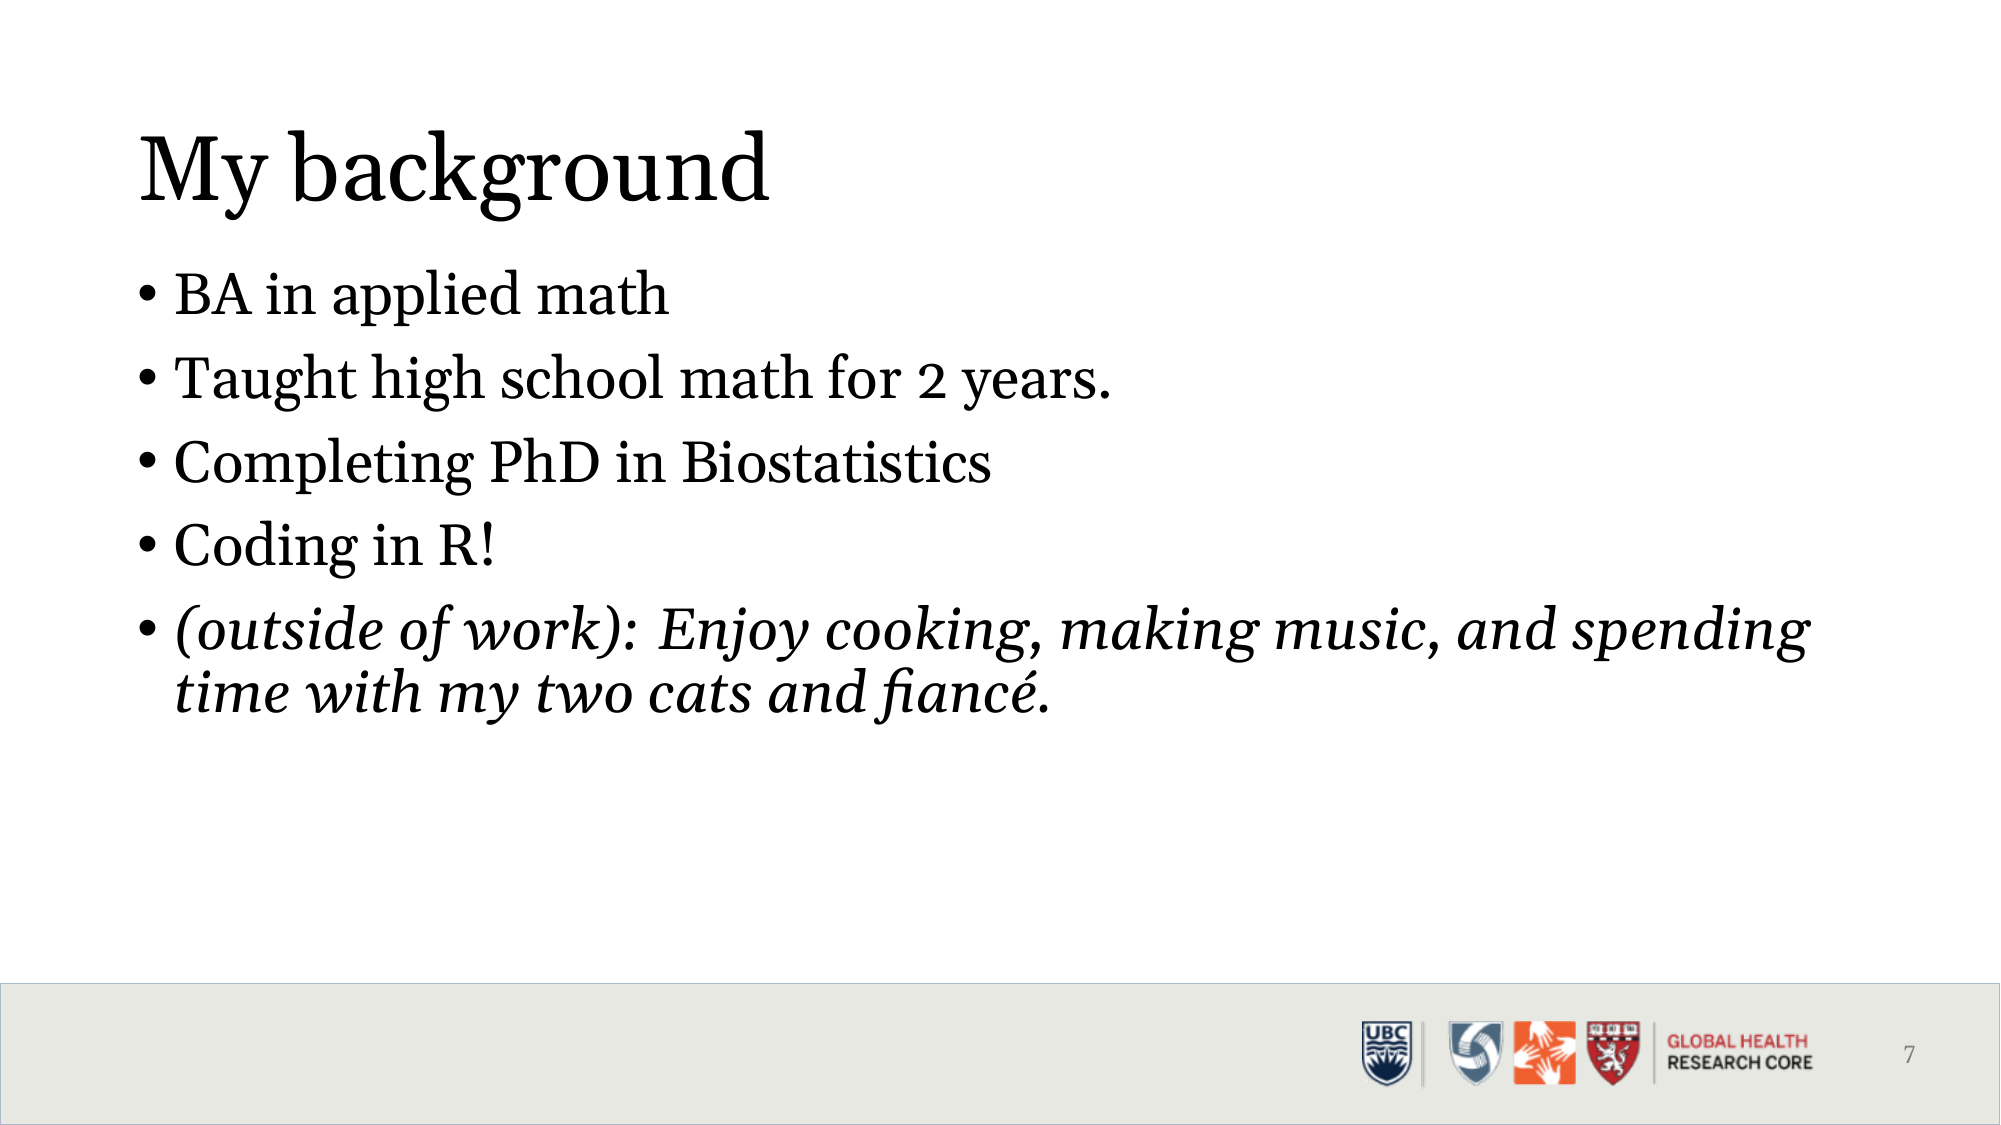

# My background
BA in applied math
Taught high school math for 2 years.
Completing PhD in Biostatistics
Coding in R!
(outside of work): Enjoy cooking, making music, and spending time with my two cats and fiancé.